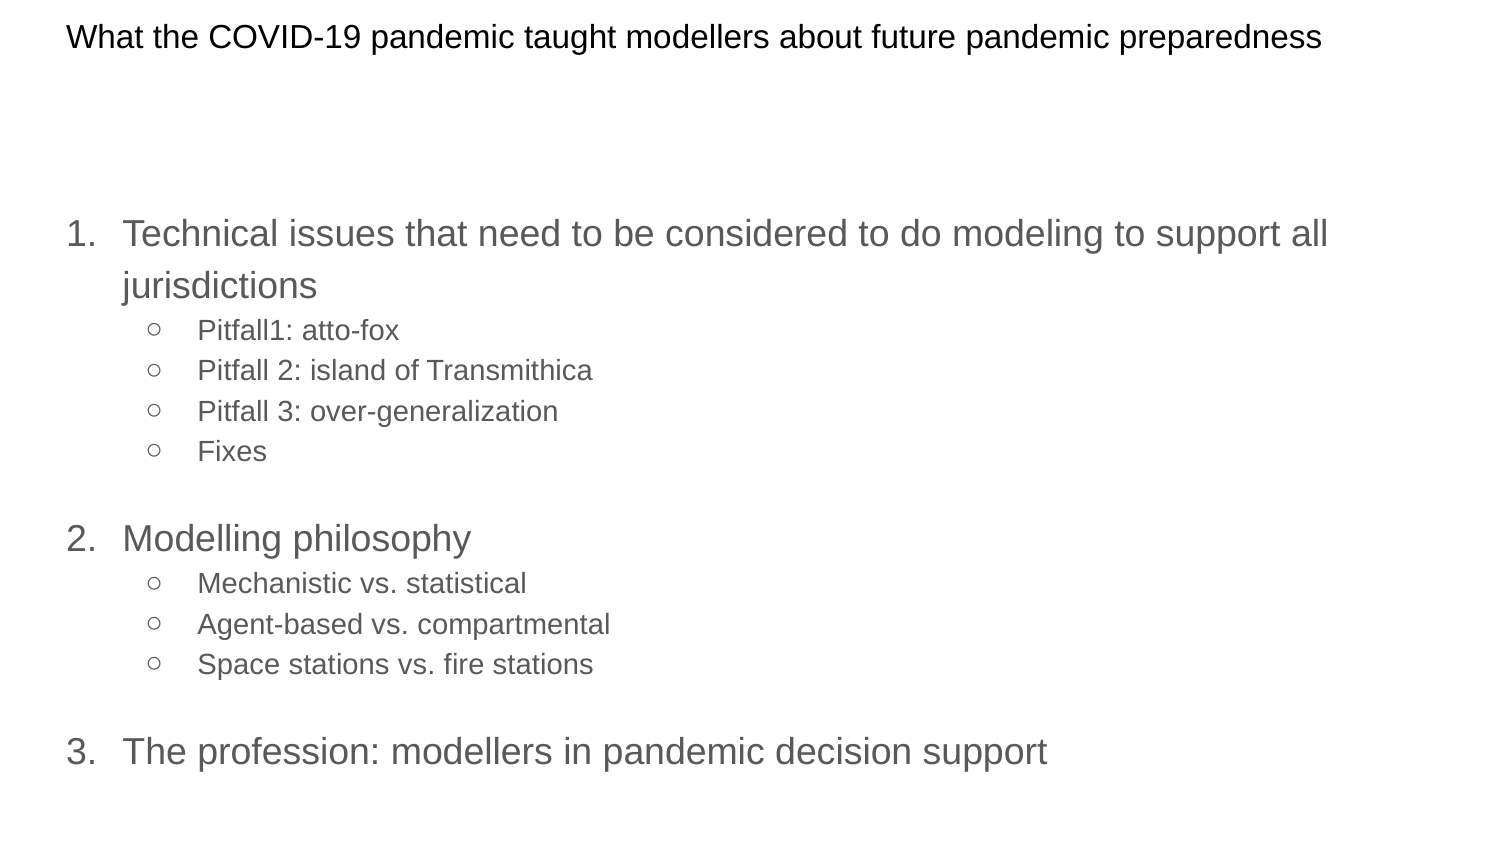

# What the COVID-19 pandemic taught modellers about future pandemic preparedness
Technical issues that need to be considered to do modeling to support all jurisdictions
Pitfall1: atto-fox
Pitfall 2: island of Transmithica
Pitfall 3: over-generalization
Fixes

Modelling philosophy
Mechanistic vs. statistical
Agent-based vs. compartmental
Space stations vs. fire stations

The profession: modellers in pandemic decision support